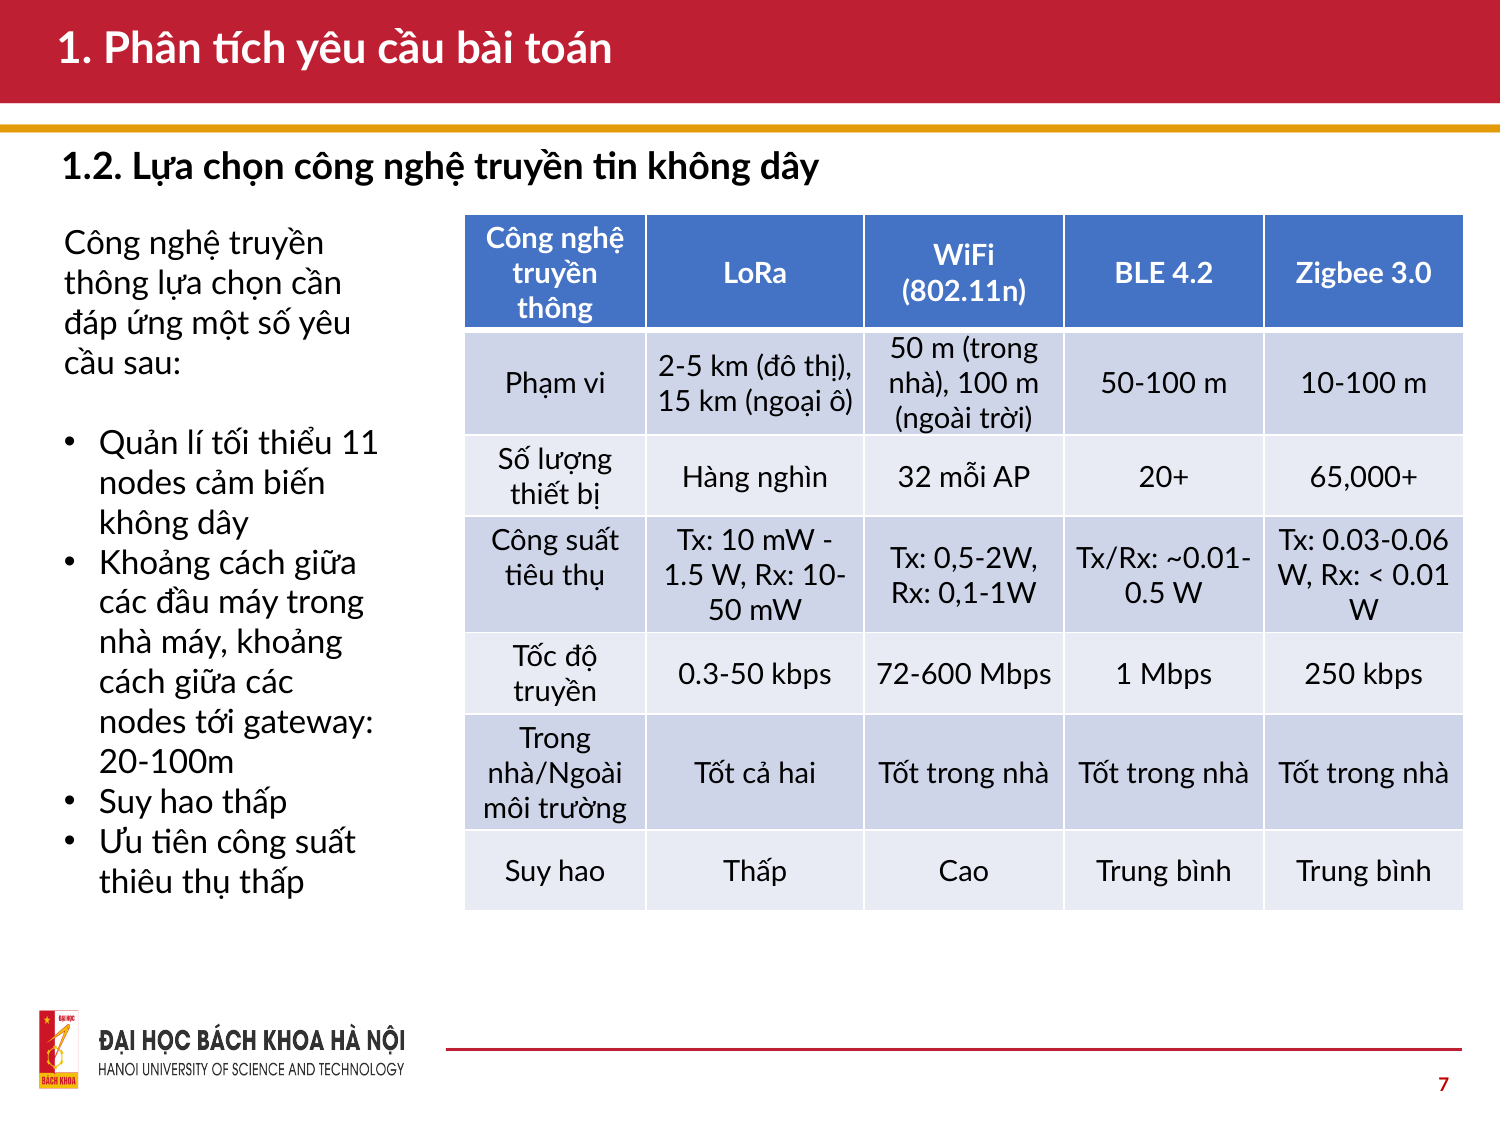

# 1. Phân tích yêu cầu bài toán
1.2. Lựa chọn công nghệ truyền tin không dây
Công nghệ truyền thông lựa chọn cần đáp ứng một số yêu cầu sau:

Quản lí tối thiểu 11 nodes cảm biến không dây
Khoảng cách giữa các đầu máy trong nhà máy, khoảng cách giữa các nodes tới gateway: 20-100m
Suy hao thấp
Ưu tiên công suất thiêu thụ thấp
| Công nghệ truyền thông | LoRa | WiFi (802.11n) | BLE 4.2 | Zigbee 3.0 |
| --- | --- | --- | --- | --- |
| Phạm vi | 2-5 km (đô thị), 15 km (ngoại ô) | 50 m (trong nhà), 100 m (ngoài trời) | 50-100 m | 10-100 m |
| Số lượng thiết bị | Hàng nghìn | 32 mỗi AP | 20+ | 65,000+ |
| Công suất tiêu thụ | Tx: 10 mW - 1.5 W, Rx: 10-50 mW | Tx: 0,5-2W, Rx: 0,1-1W | Tx/Rx: ~0.01-0.5 W | Tx: 0.03-0.06 W, Rx: < 0.01 W |
| Tốc độ truyền | 0.3-50 kbps | 72-600 Mbps | 1 Mbps | 250 kbps |
| Trong nhà/Ngoài môi trường | Tốt cả hai | Tốt trong nhà | Tốt trong nhà | Tốt trong nhà |
| Suy hao | Thấp | Cao | Trung bình | Trung bình |
7